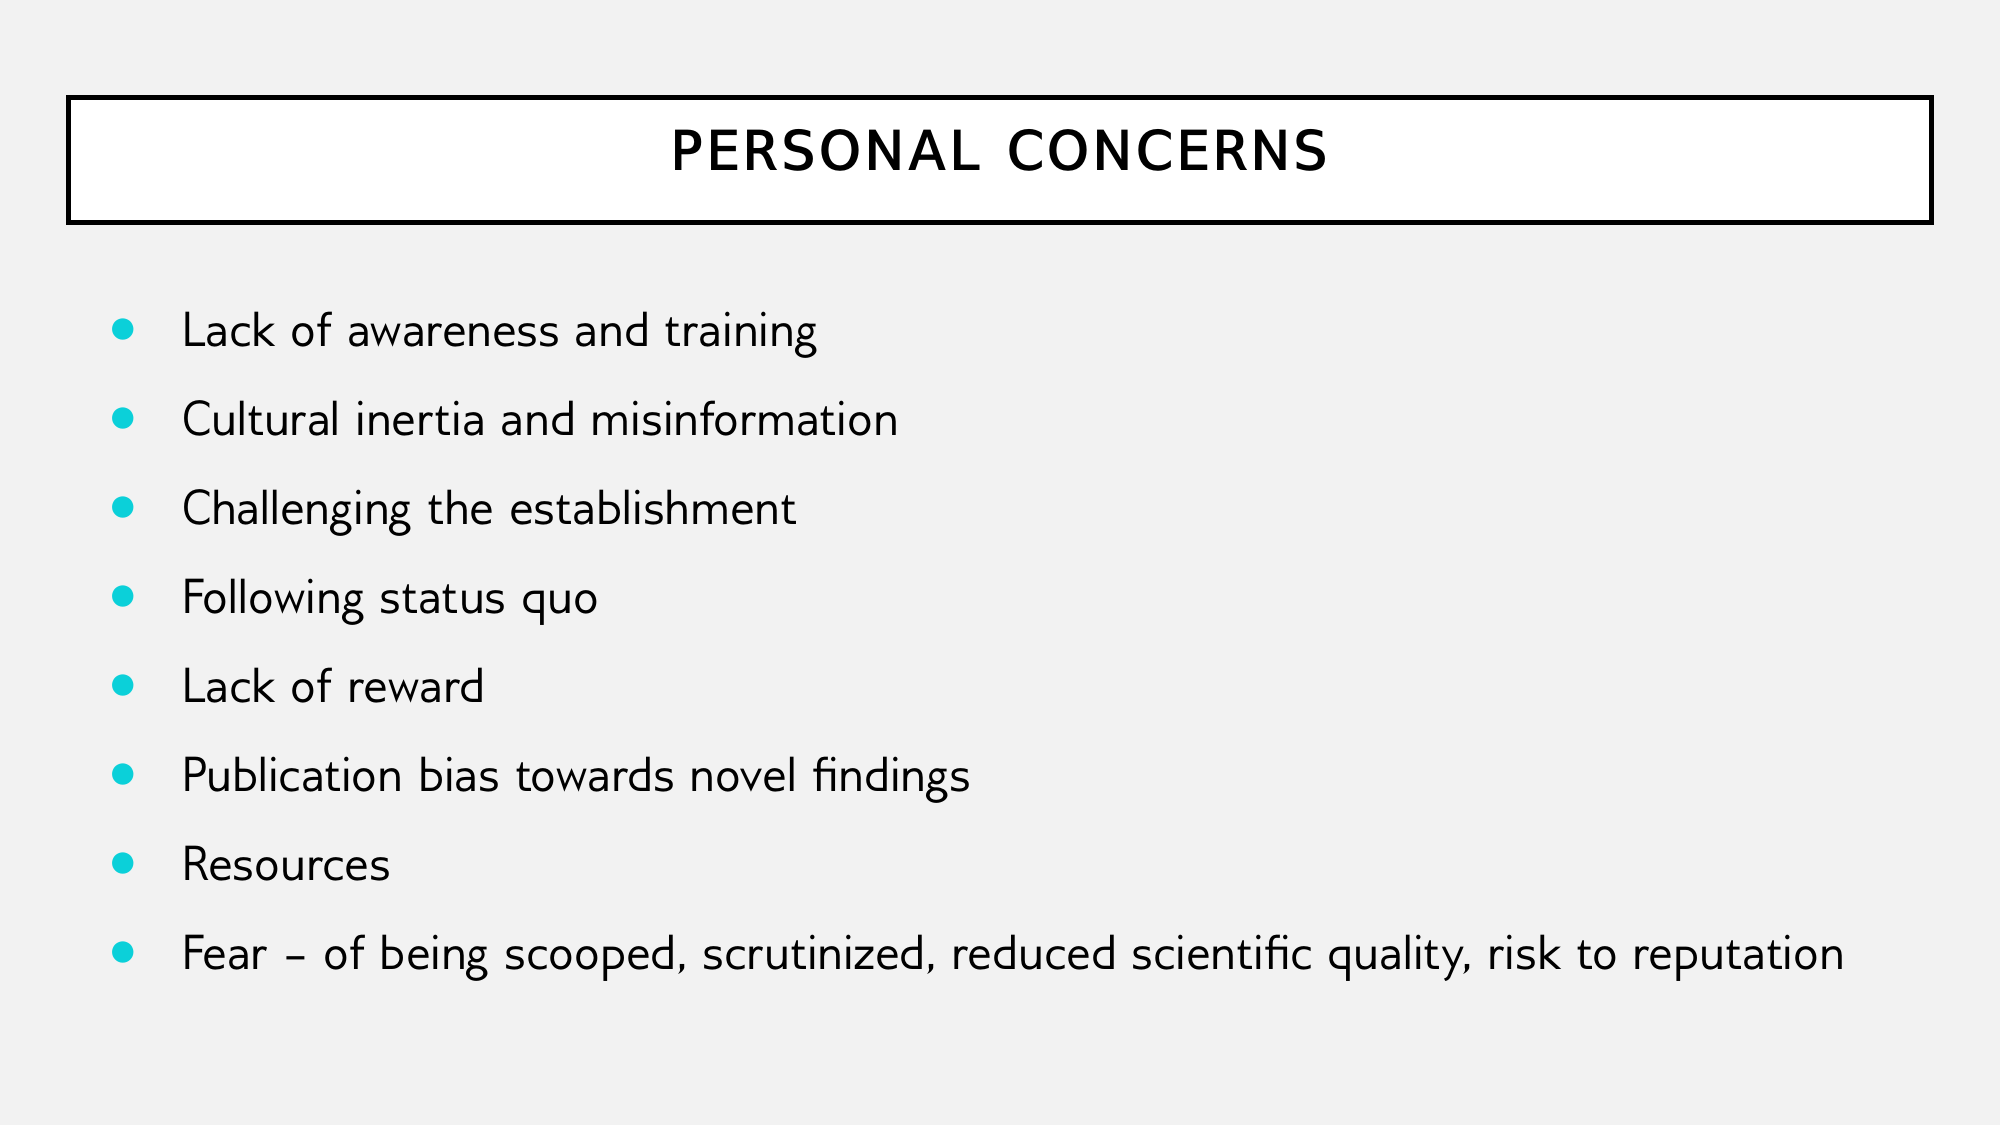

# PERSONAL CONCERNS
Lack of awareness and training
Cultural inertia and misinformation
Challenging the establishment
Following status quo
Lack of reward
Publication bias towards novel findings
Resources
Fear – of being scooped, scrutinized, reduced scientific quality, risk to reputation